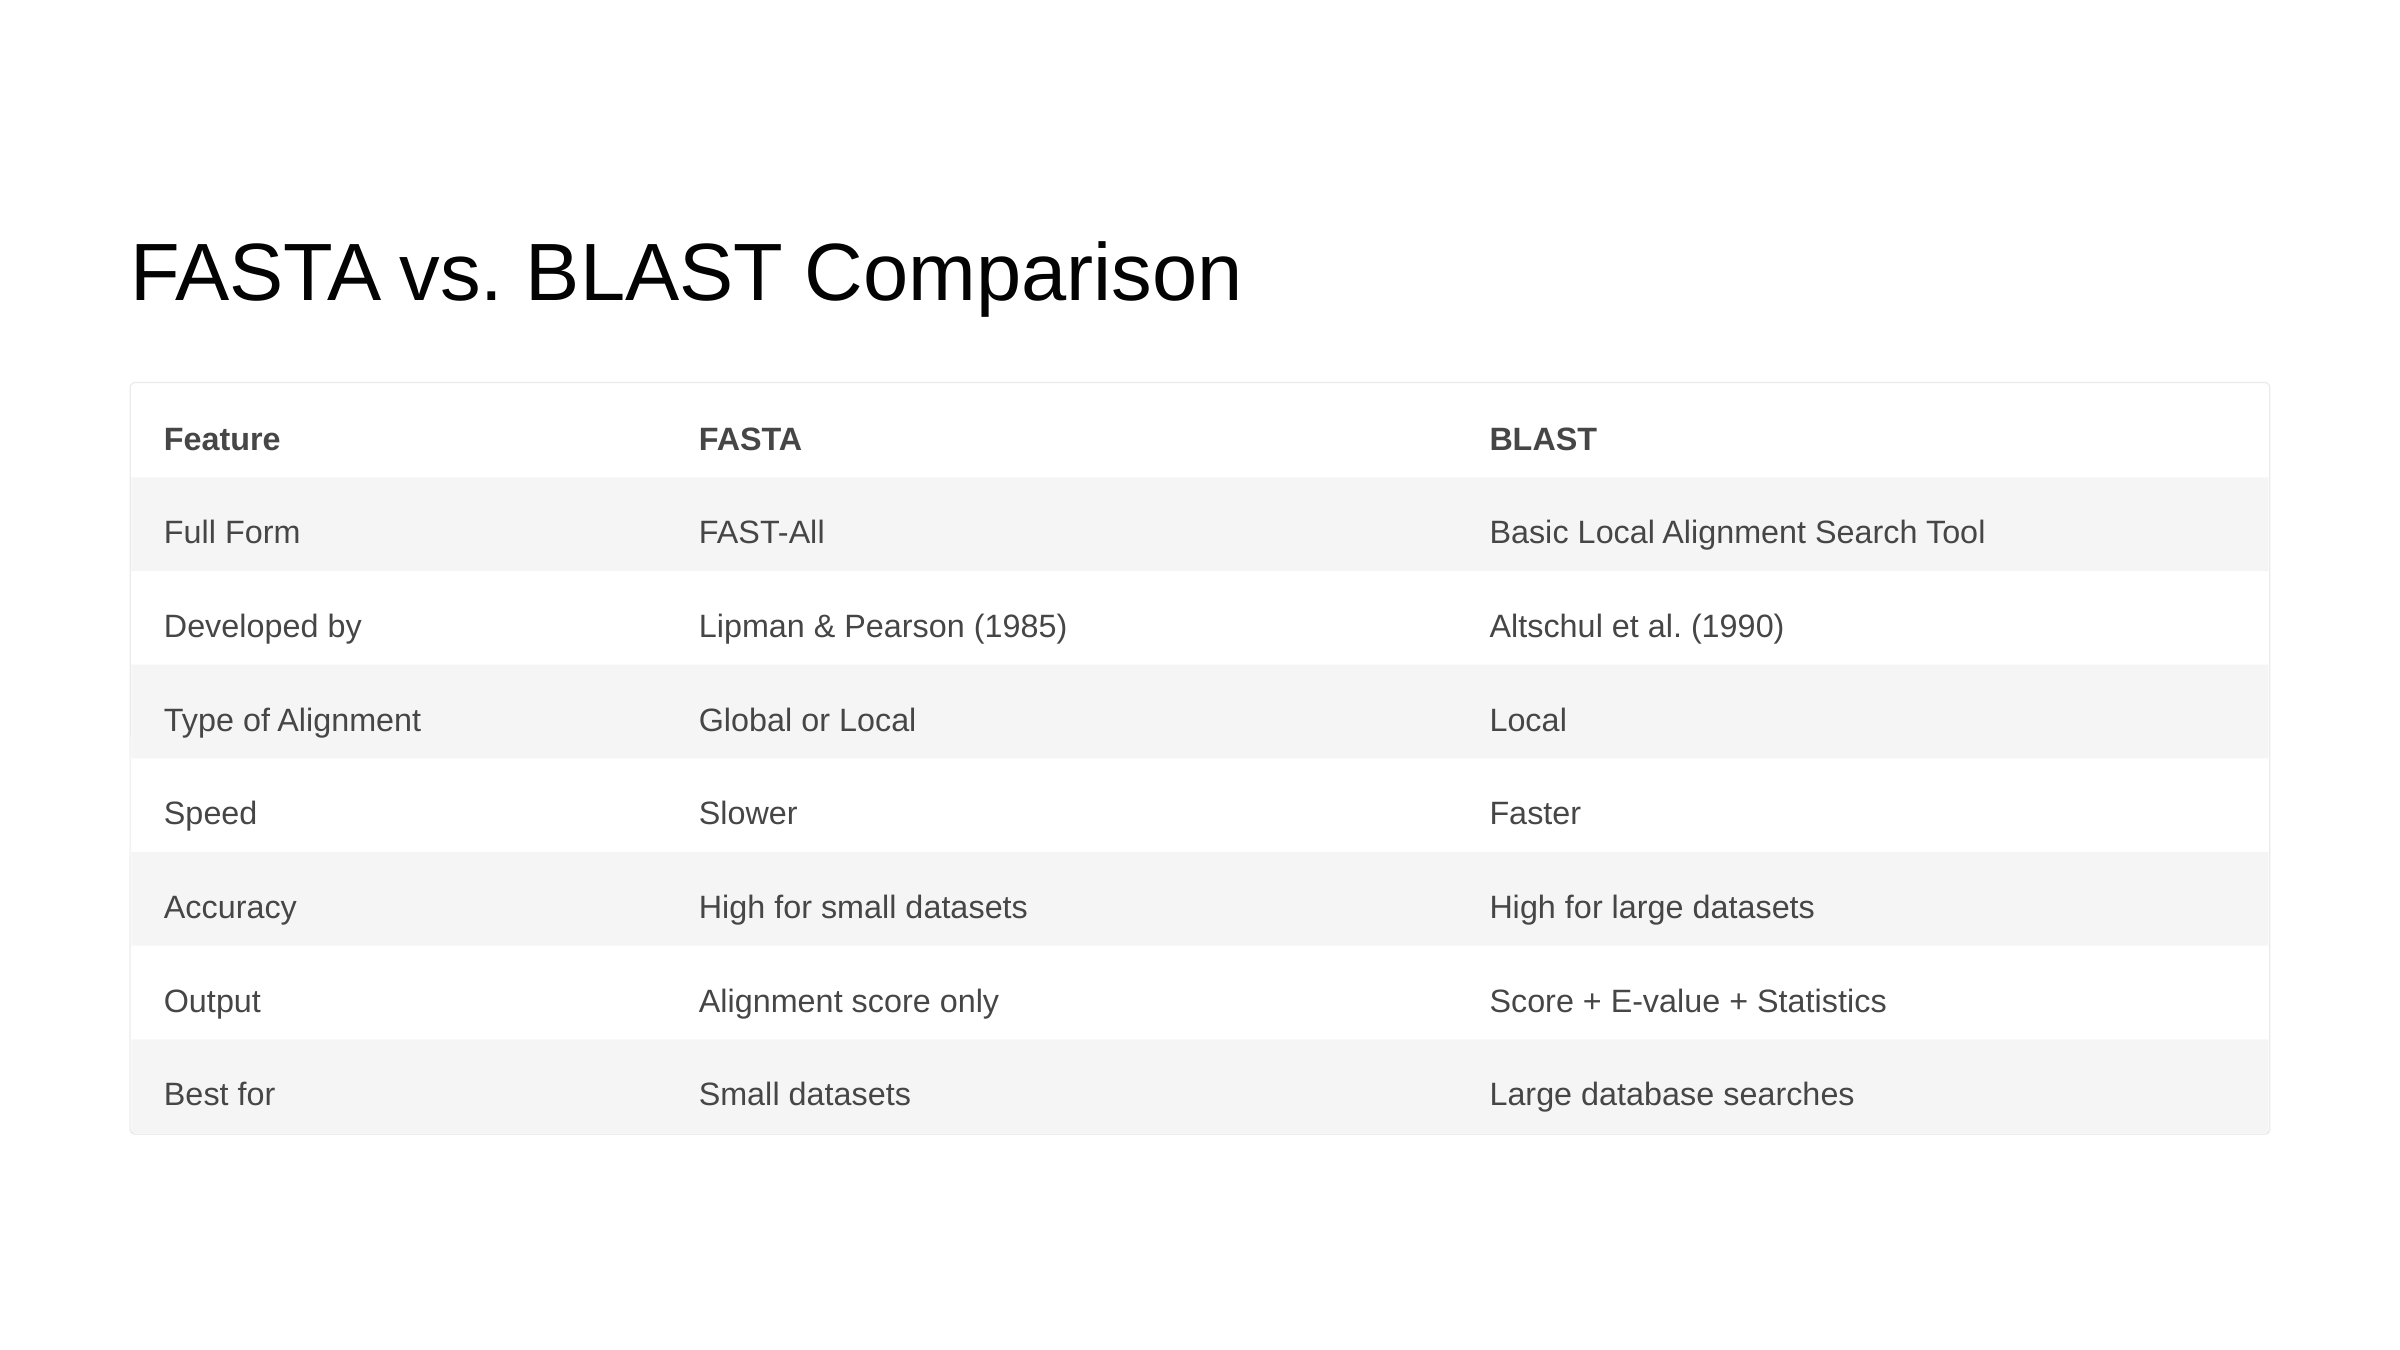

FASTA vs. BLAST Comparison

Feature
FASTA
BLAST

Full Form
FAST-All
Basic Local Alignment Search Tool

Developed by
Lipman & Pearson (1985)
Altschul et al. (1990)

Type of Alignment
Global or Local
Local

Speed
Slower
Faster

Accuracy
High for small datasets
High for large datasets

Output
Alignment score only
Score + E-value + Statistics

Best for
Small datasets
Large database searches